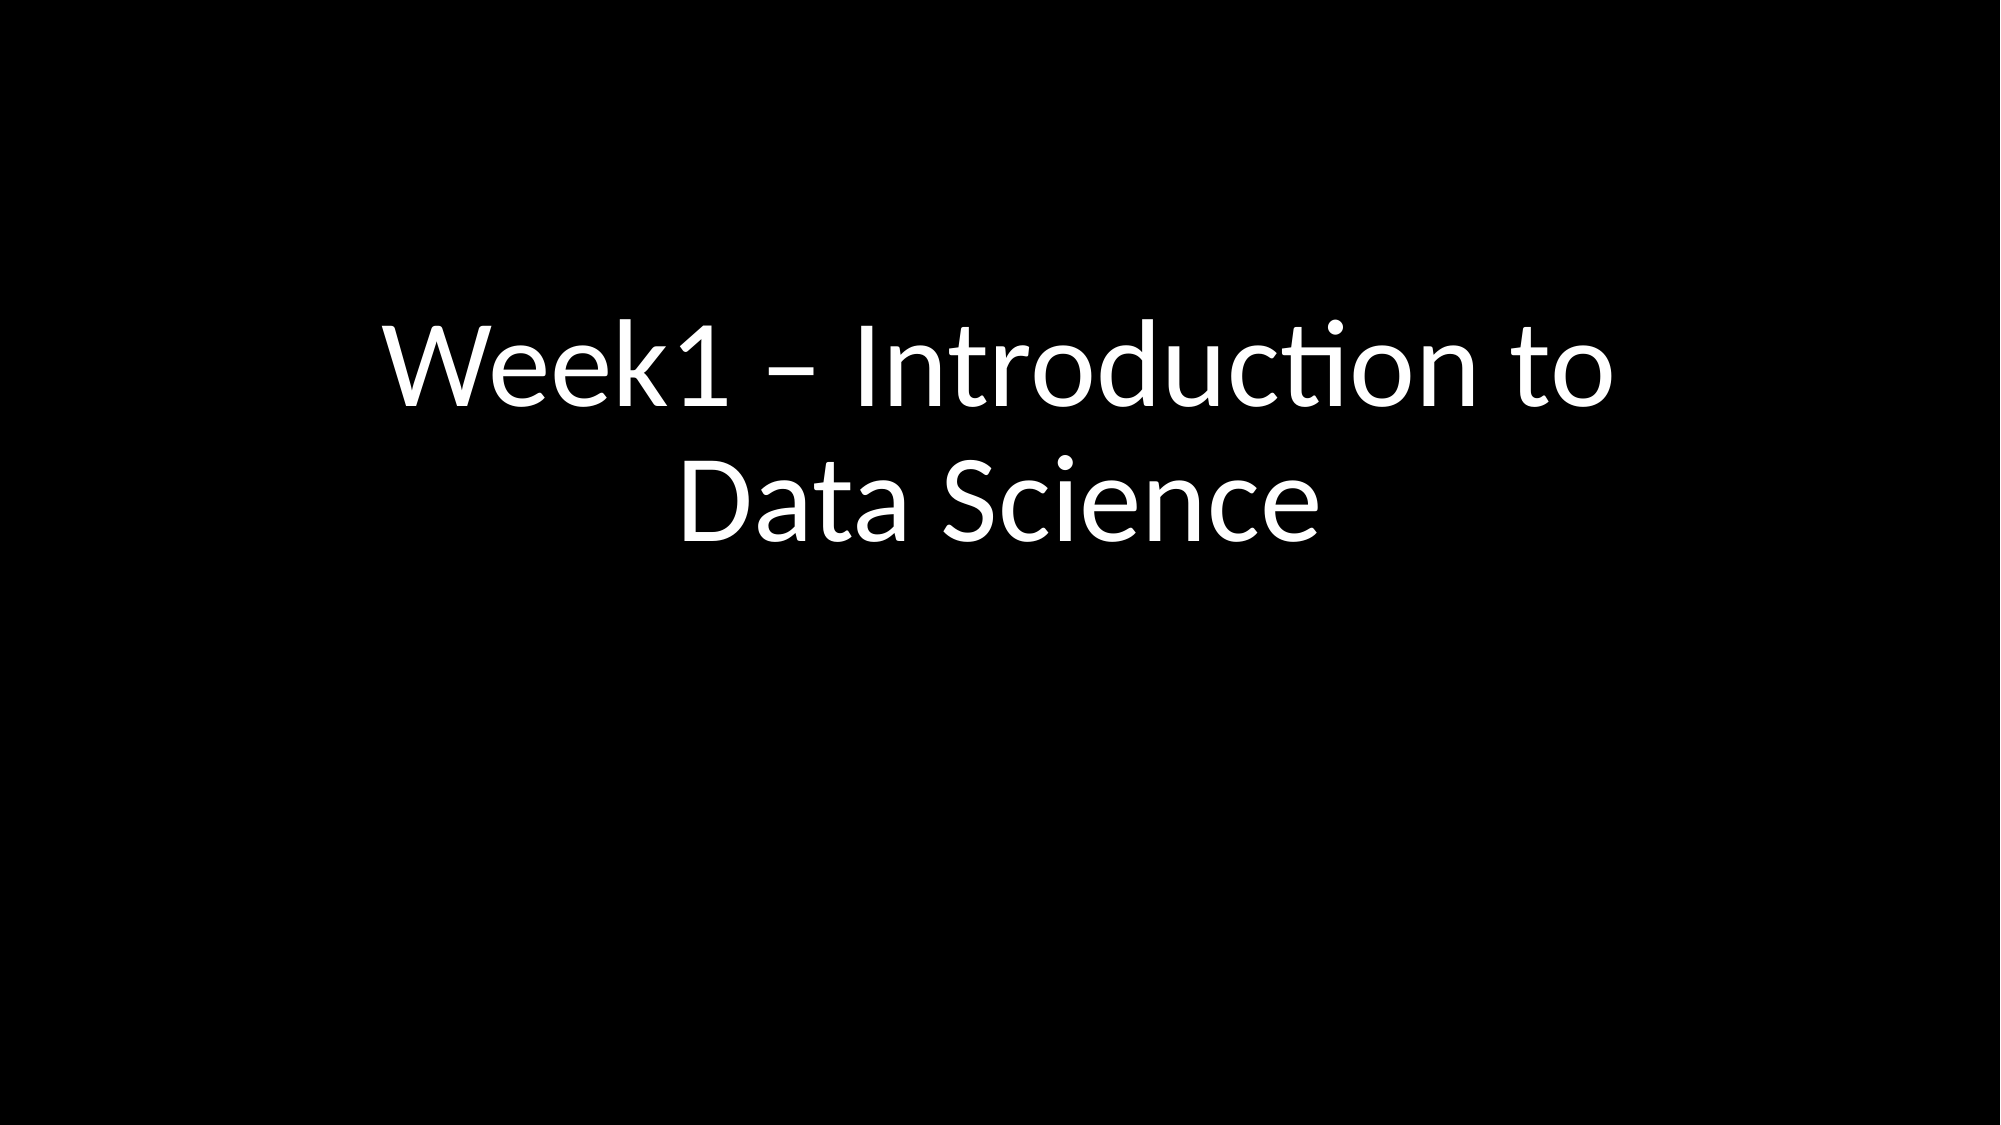

# Week1 – Introduction to Data Science